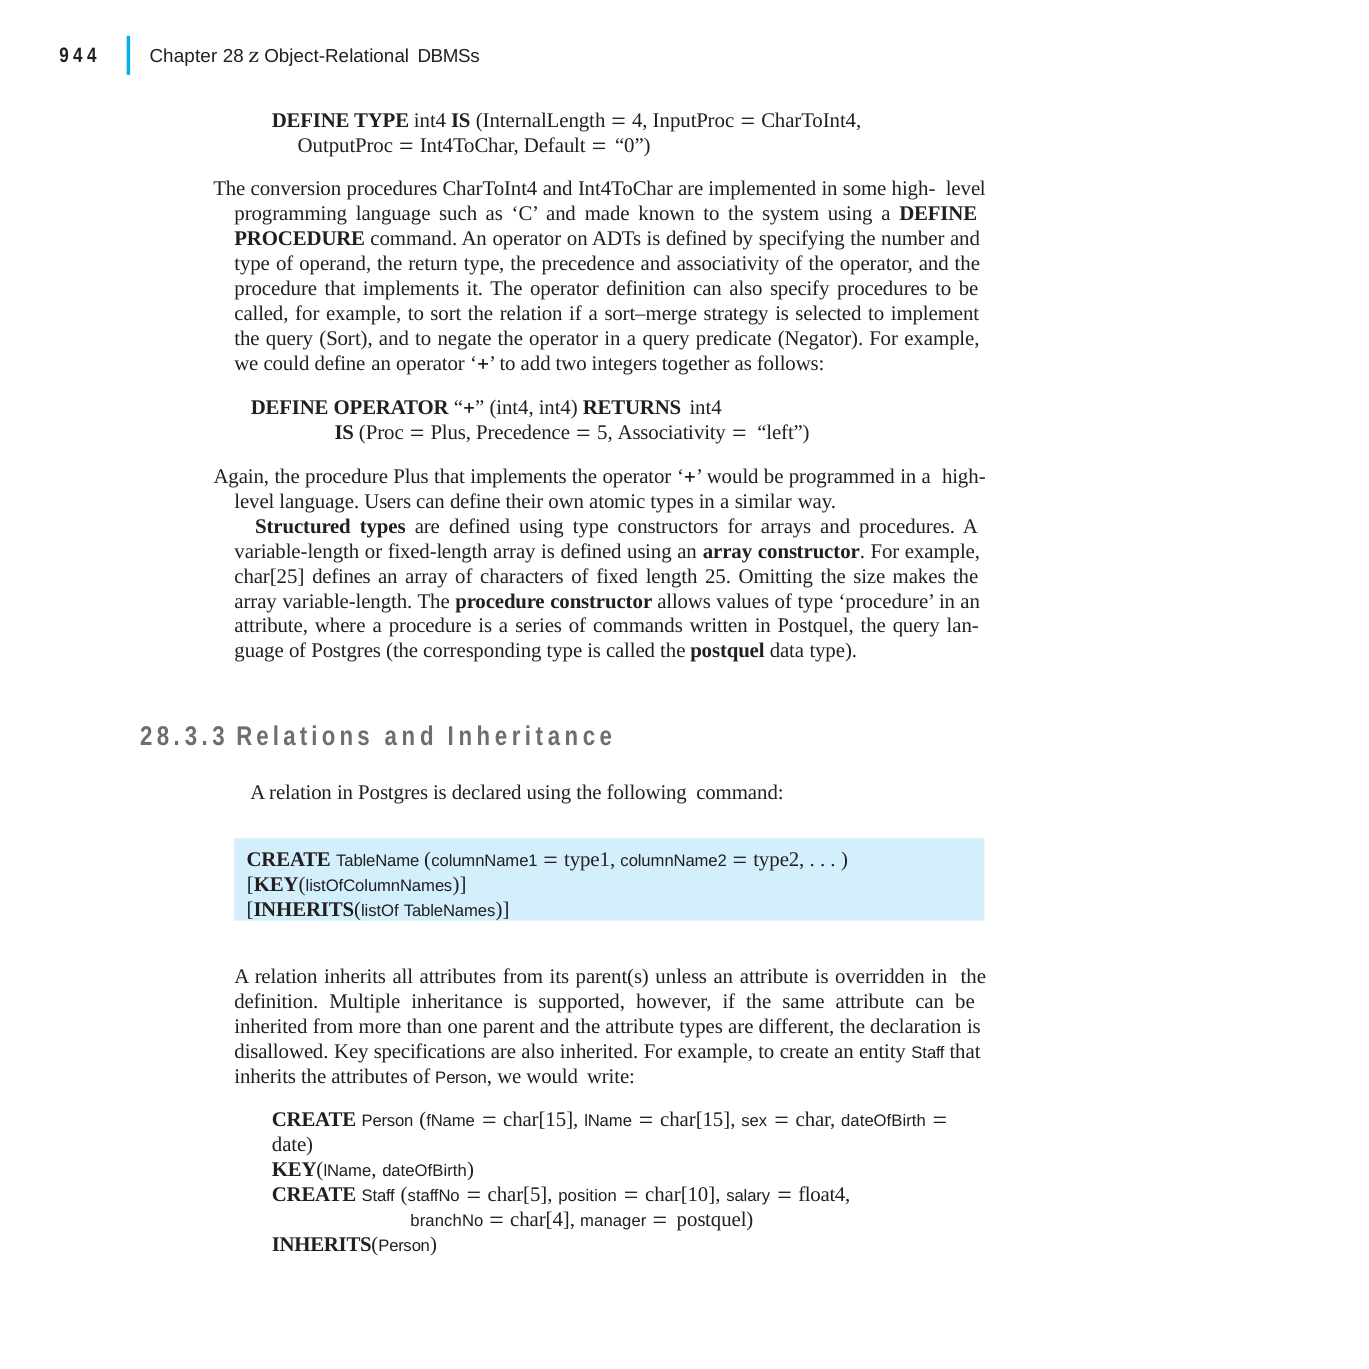

|
944
Chapter 28 z Object-Relational DBMSs
DEFINE TYPE int4 IS (InternalLength = 4, InputProc = CharToInt4,  OutputProc = Int4ToChar, Default = “0”)
The conversion procedures CharToInt4 and Int4ToChar are implemented in some high-  level programming language such as ‘C’ and made known to the system using a DEFINE  PROCEDURE command. An operator on ADTs is defined by specifying the number and  type of operand, the return type, the precedence and associativity of the operator, and the  procedure that implements it. The operator definition can also specify procedures to be  called, for example, to sort the relation if a sort–merge strategy is selected to implement  the query (Sort), and to negate the operator in a query predicate (Negator). For example,  we could define an operator ‘+’ to add two integers together as follows:
DEFINE OPERATOR “+” (int4, int4) RETURNS int4
IS (Proc = Plus, Precedence = 5, Associativity = “left”)
Again, the procedure Plus that implements the operator ‘+’ would be programmed in a  high-level language. Users can define their own atomic types in a similar way.
Structured types are defined using type constructors for arrays and procedures. A  variable-length or fixed-length array is defined using an array constructor. For example,  char[25] defines an array of characters of fixed length 25. Omitting the size makes the  array variable-length. The procedure constructor allows values of type ‘procedure’ in an  attribute, where a procedure is a series of commands written in Postquel, the query lan-  guage of Postgres (the corresponding type is called the postquel data type).

28.3.3	Relations and Inheritance
A relation in Postgres is declared using the following command:
CREATE TableName (columnName1 = type1, columnName2 = type2, . . . )  [KEY(listOfColumnNames)]
[INHERITS(listOf TableNames)]
A relation inherits all attributes from its parent(s) unless an attribute is overridden in  the definition. Multiple inheritance is supported, however, if the same attribute can be  inherited from more than one parent and the attribute types are different, the declaration is  disallowed. Key specifications are also inherited. For example, to create an entity Staff that  inherits the attributes of Person, we would write:
CREATE Person (fName = char[15], lName = char[15], sex = char, dateOfBirth = date)
KEY(lName, dateOfBirth)
CREATE Staff (staffNo = char[5], position = char[10], salary = float4,
branchNo = char[4], manager = postquel)
INHERITS(Person)